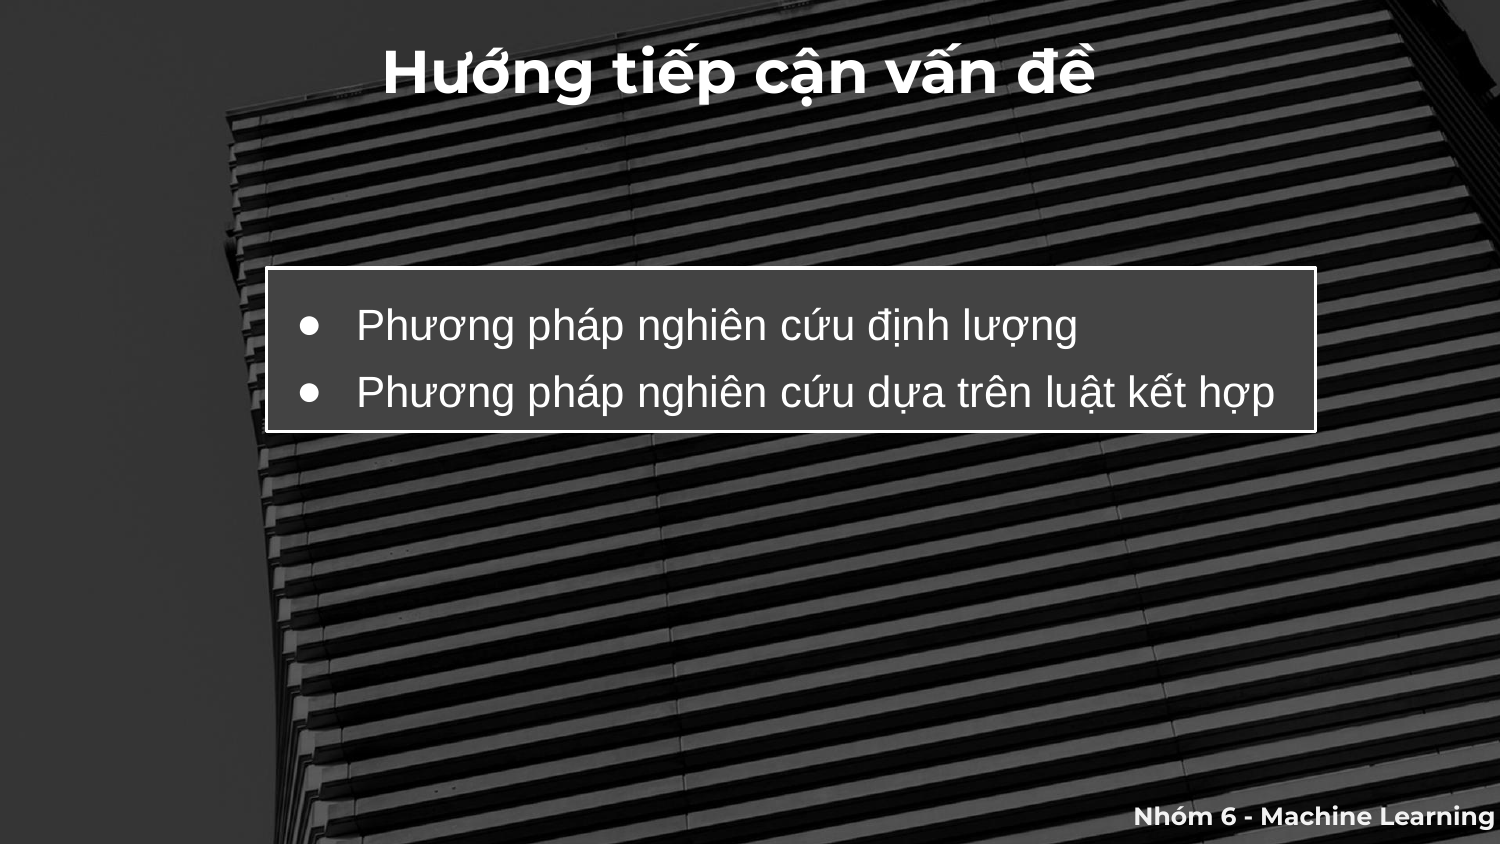

Hướng tiếp cận vấn đề
Phương pháp nghiên cứu định lượng
Phương pháp nghiên cứu dựa trên luật kết hợp
Nhóm 6 - Machine Learning